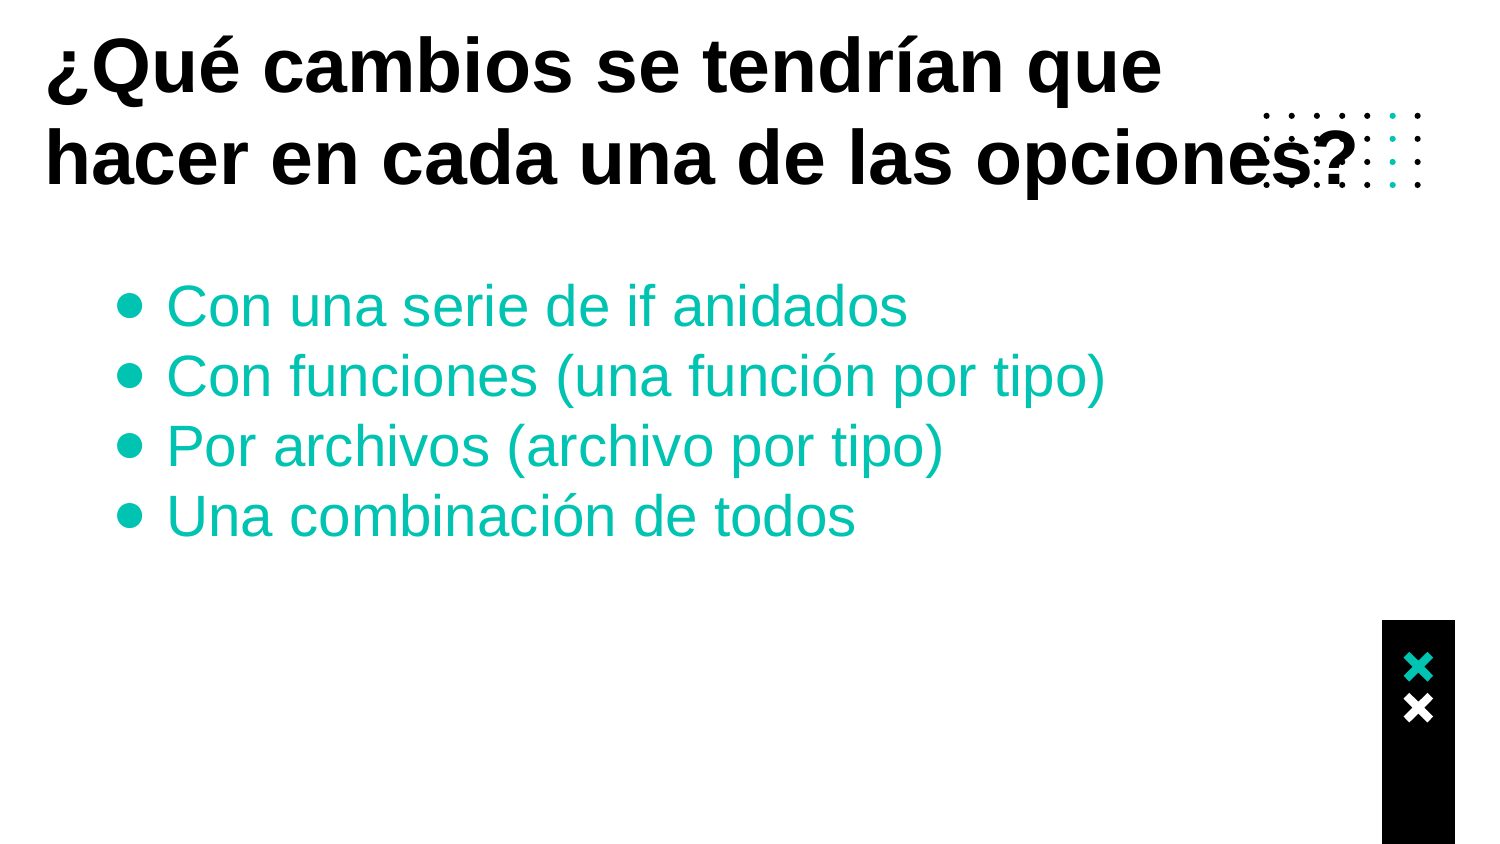

# ¿Qué cambios se tendrían que hacer en cada una de las opciones?
Con una serie de if anidados
Con funciones (una función por tipo)
Por archivos (archivo por tipo)
Una combinación de todos